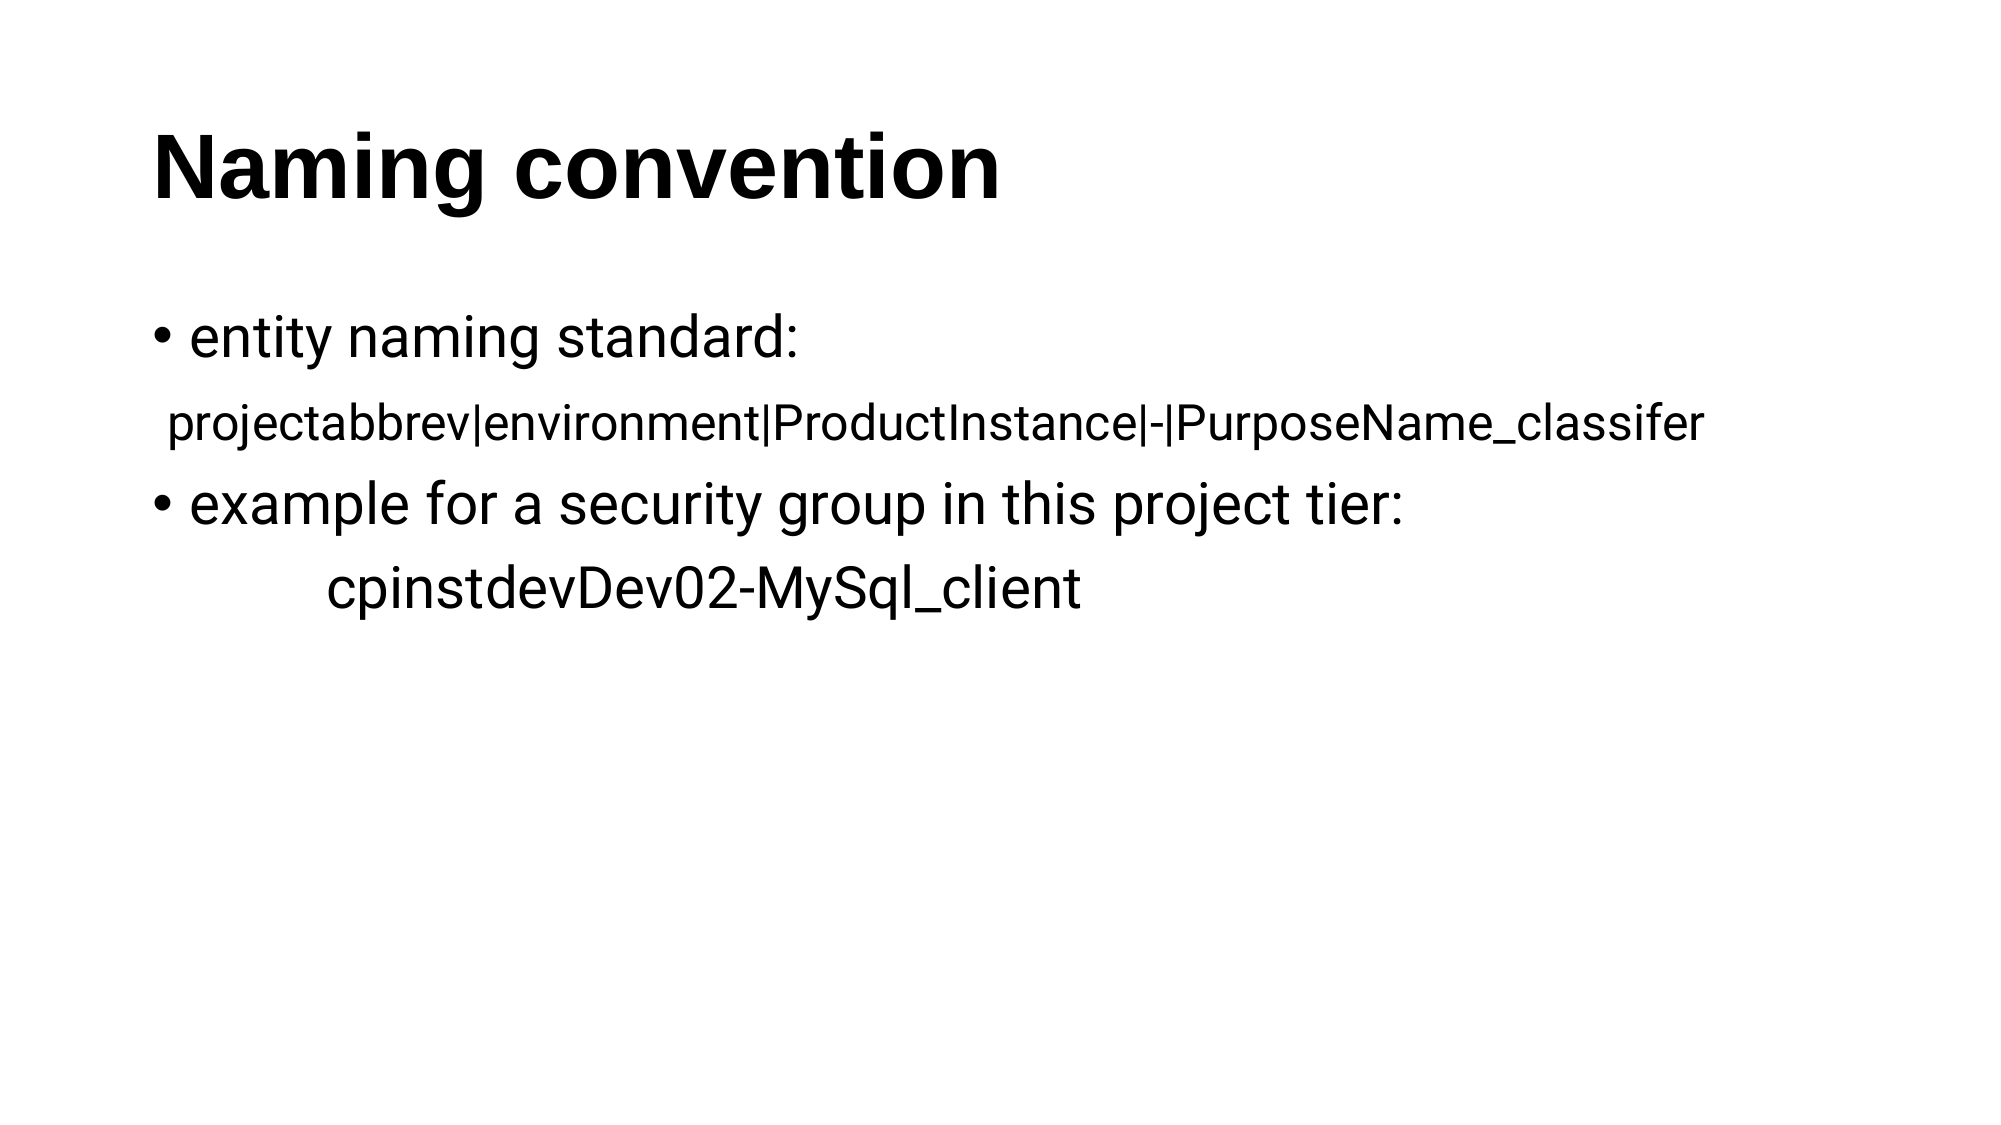

# Naming convention
entity naming standard:
 projectabbrev|environment|ProductInstance|-|PurposeName_classifer
example for a security group in this project tier:
            cpinstdevDev02-MySql_client